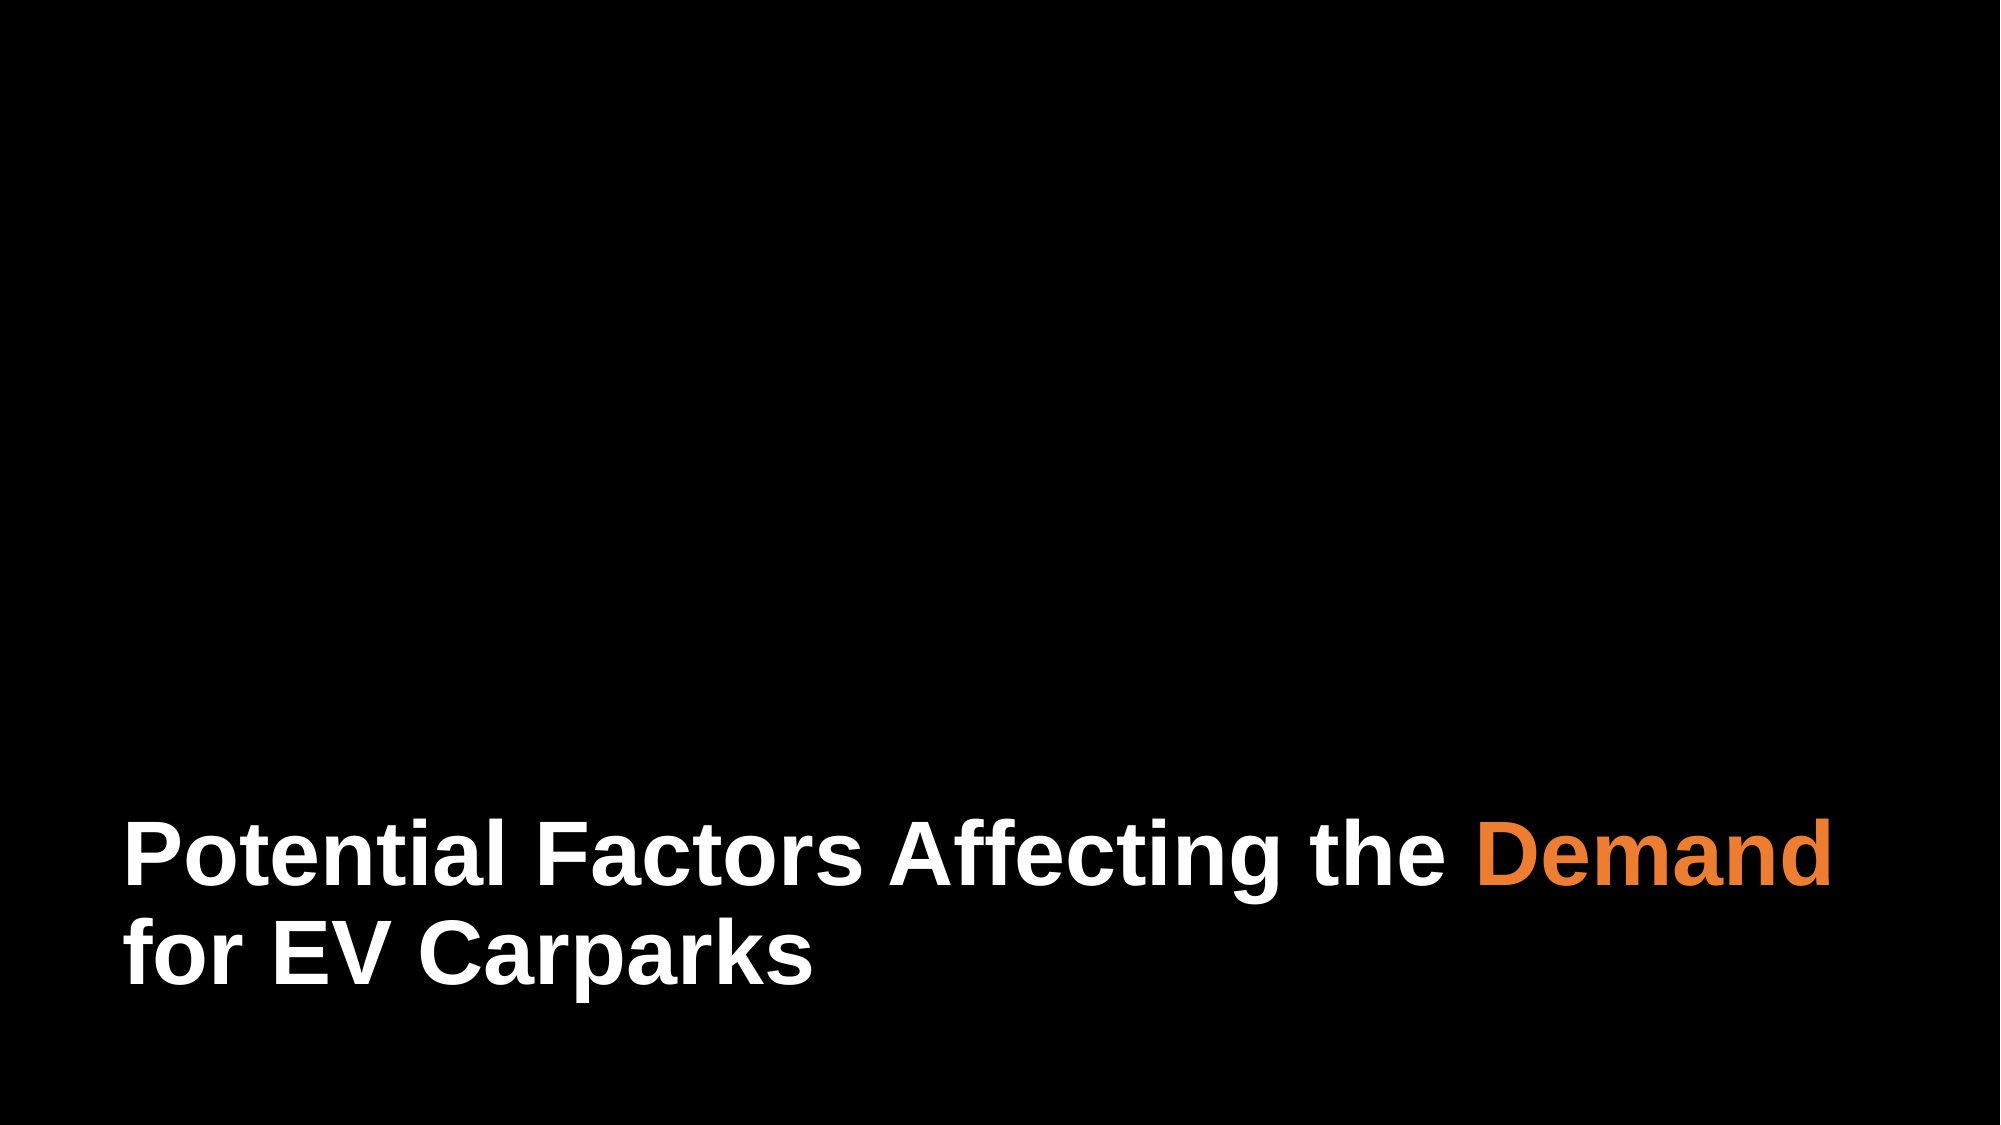

# Potential Factors Affecting the Demand for EV Carparks